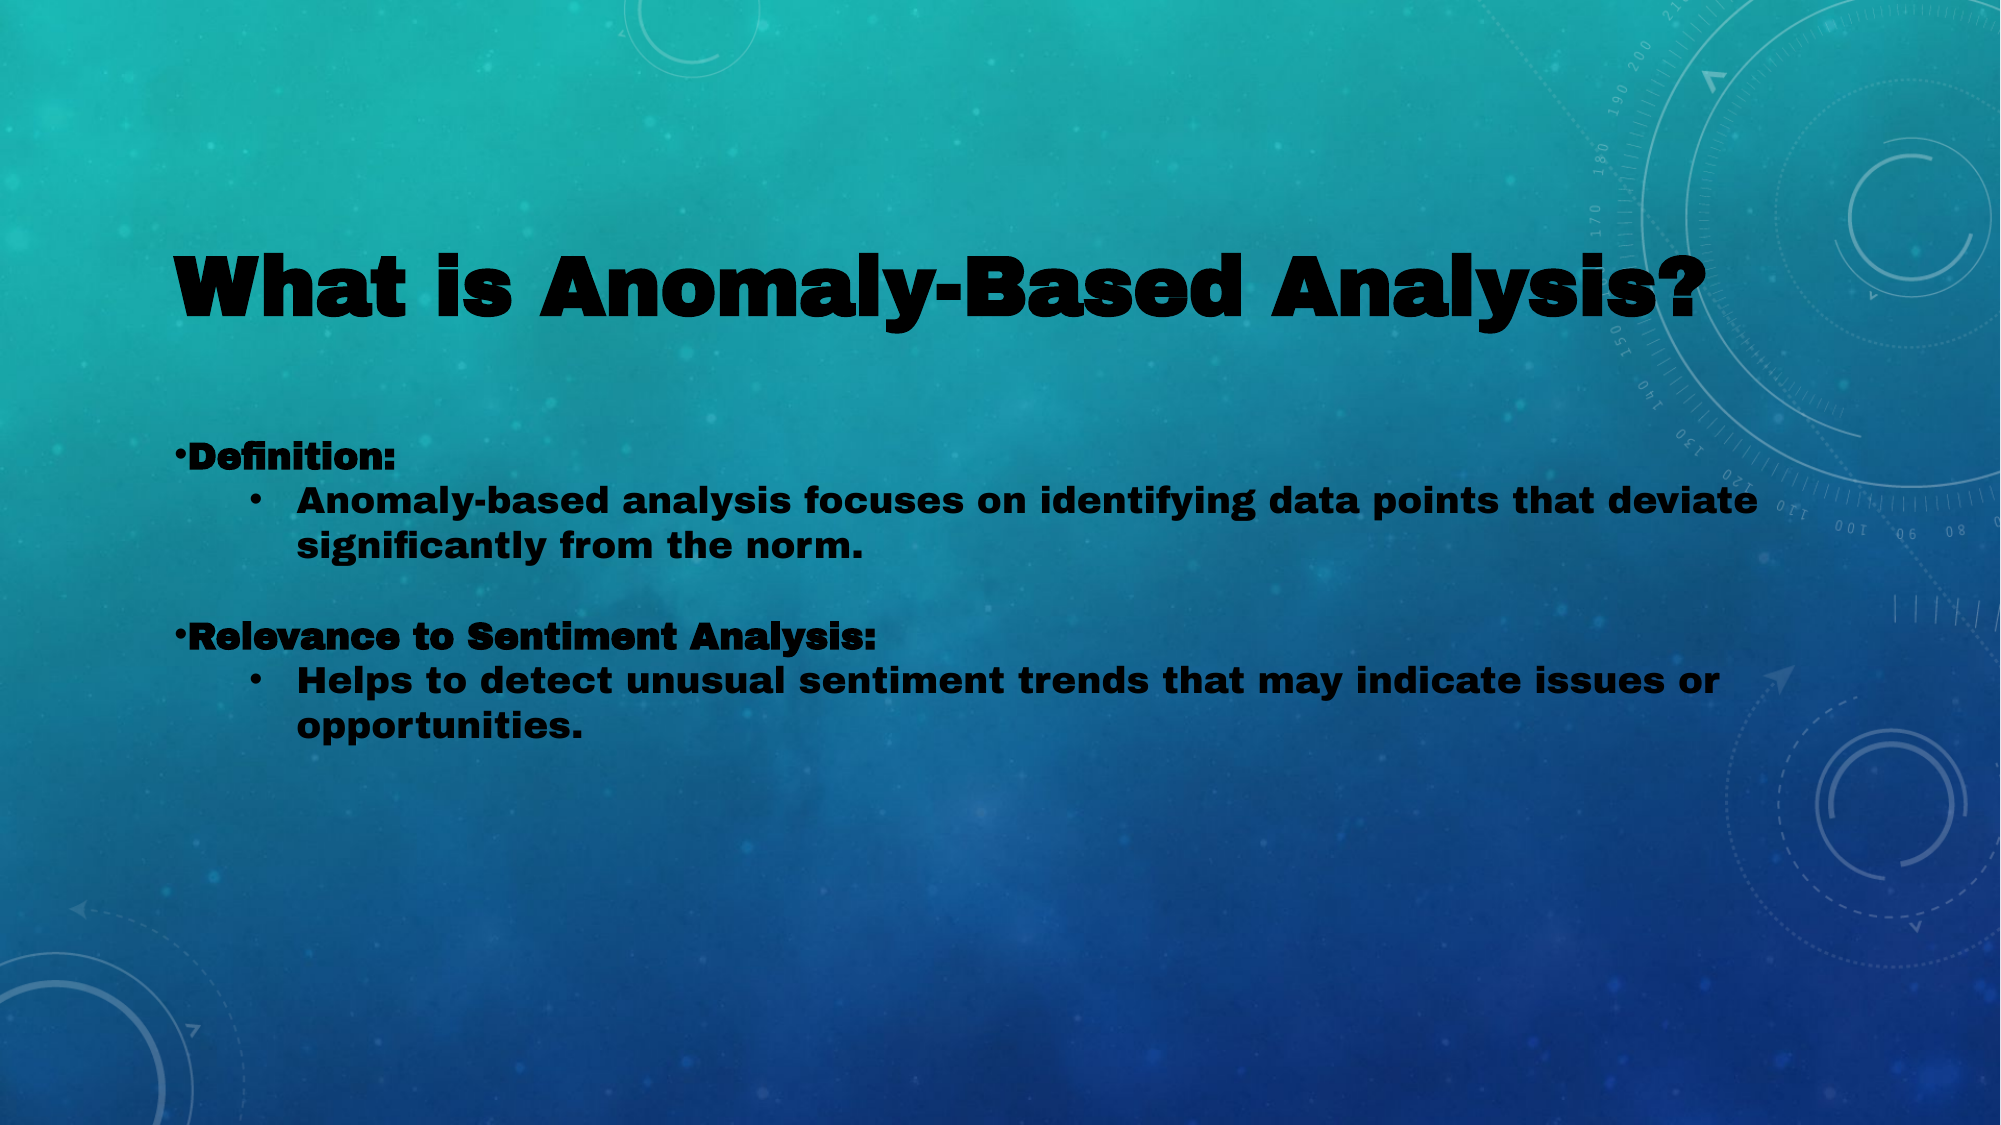

What is Anomaly-Based Analysis?

Definition:
Anomaly-based analysis focuses on identifying data points that deviate significantly from the norm.

Relevance to Sentiment Analysis:
Helps to detect unusual sentiment trends that may indicate issues or opportunities.